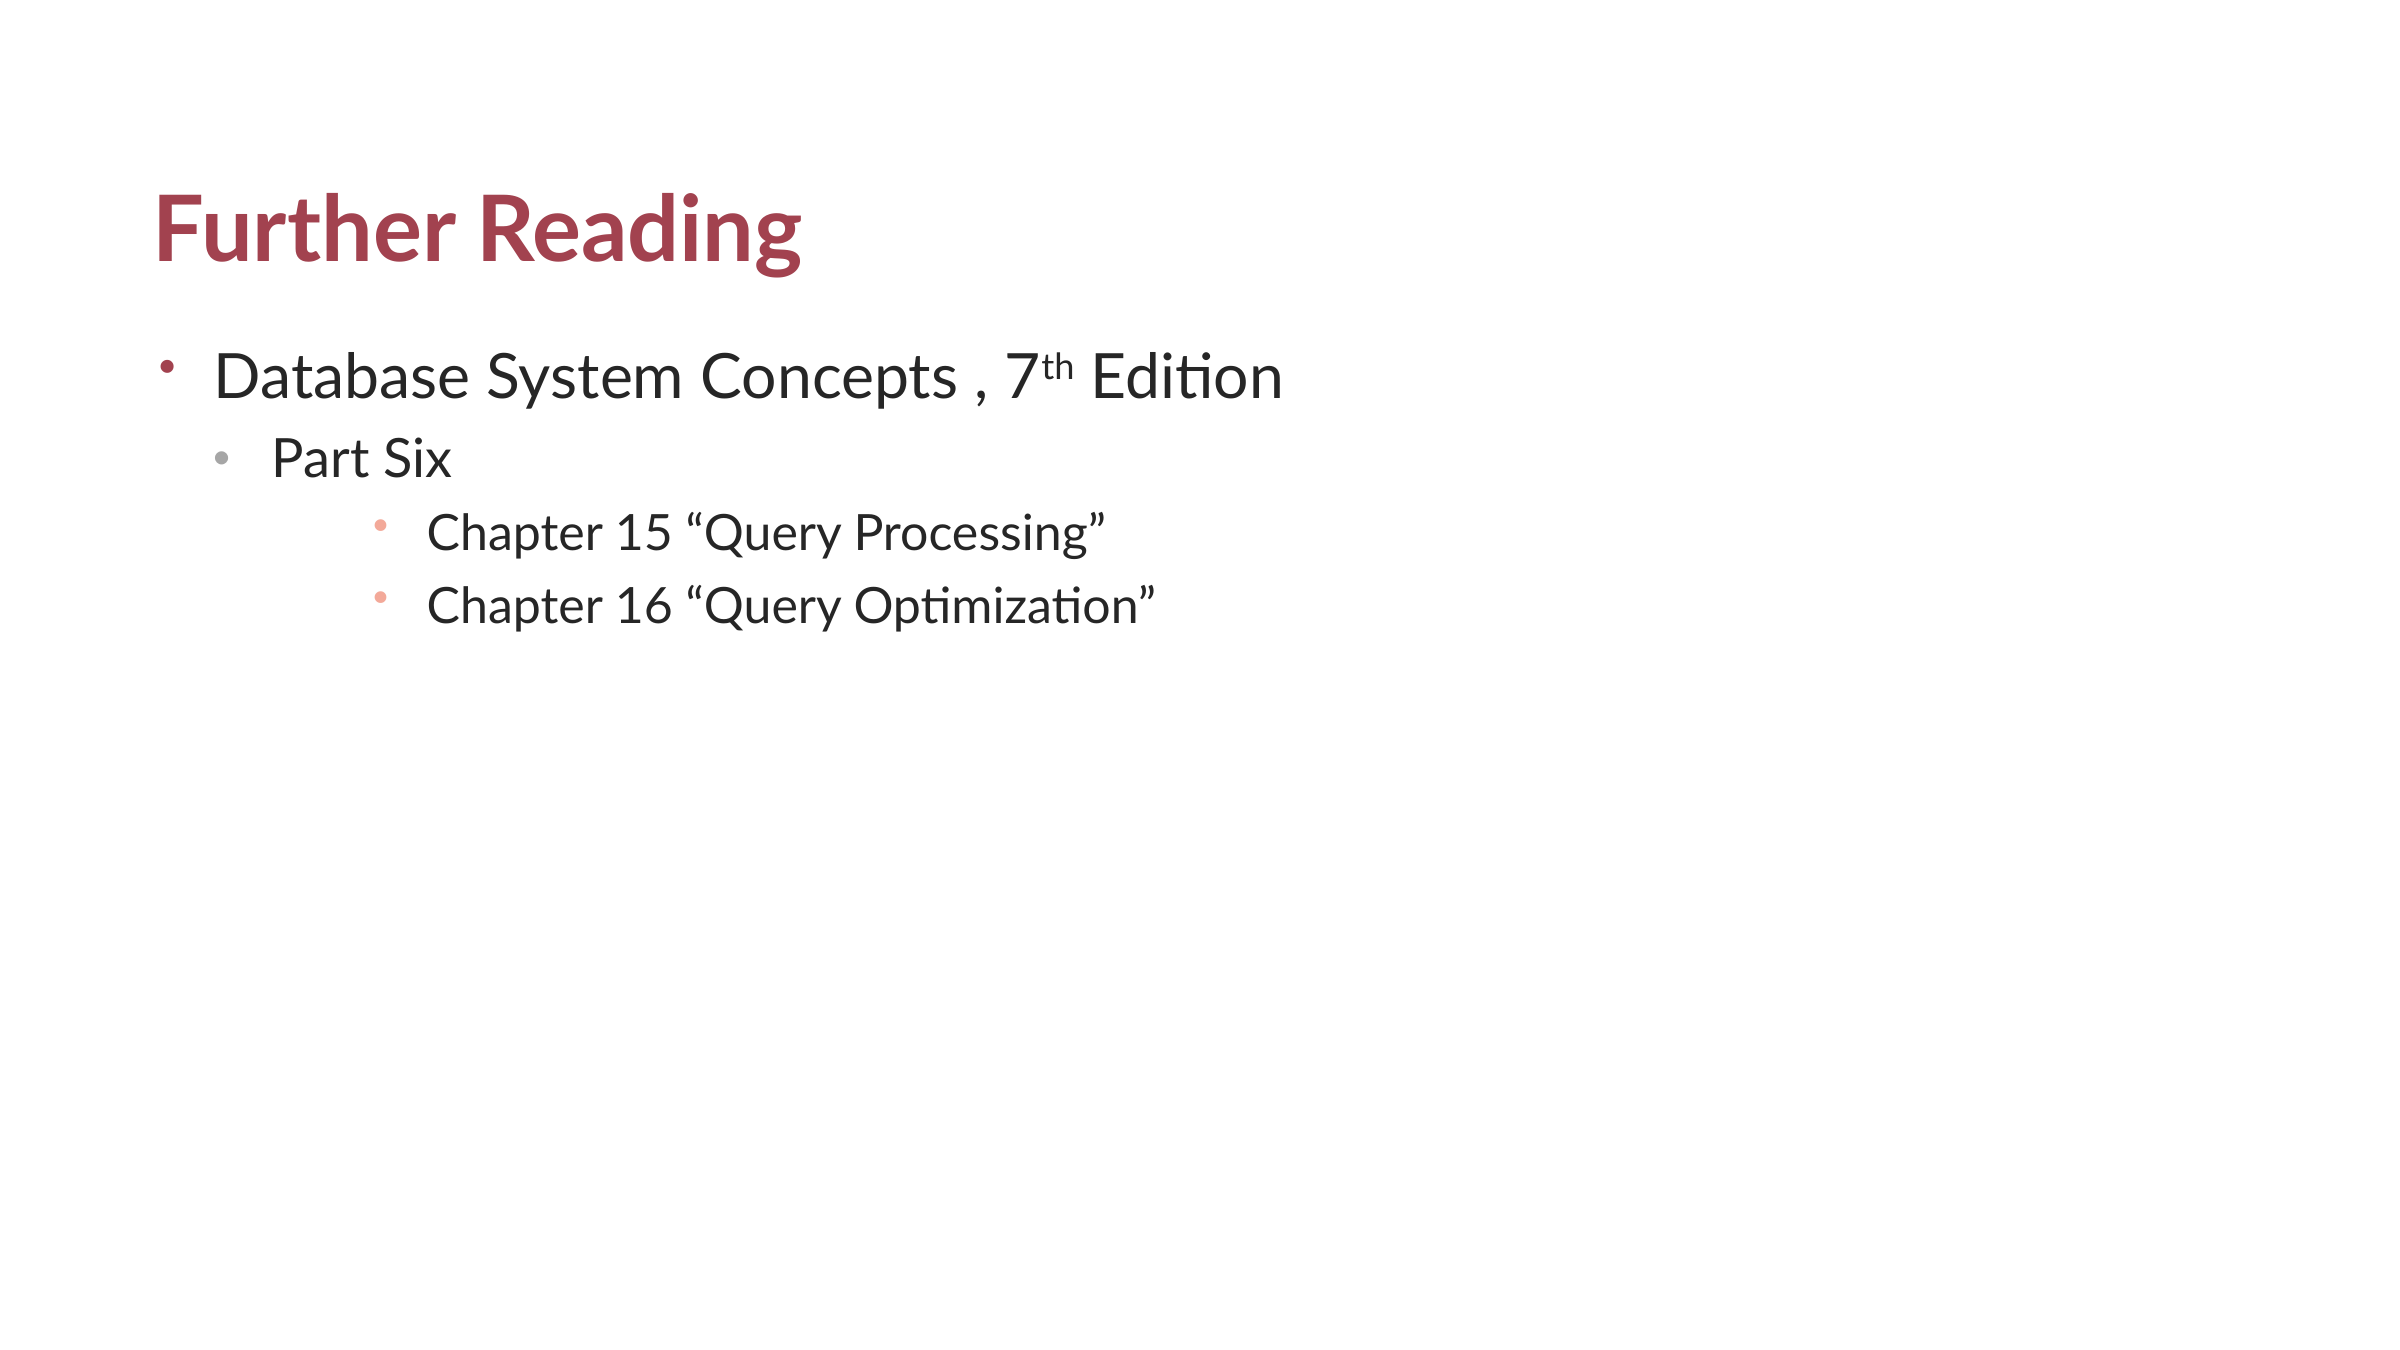

# Further Reading
Database System Concepts , 7th Edition
Part Six
Chapter 15 “Query Processing”
Chapter 16 “Query Optimization”